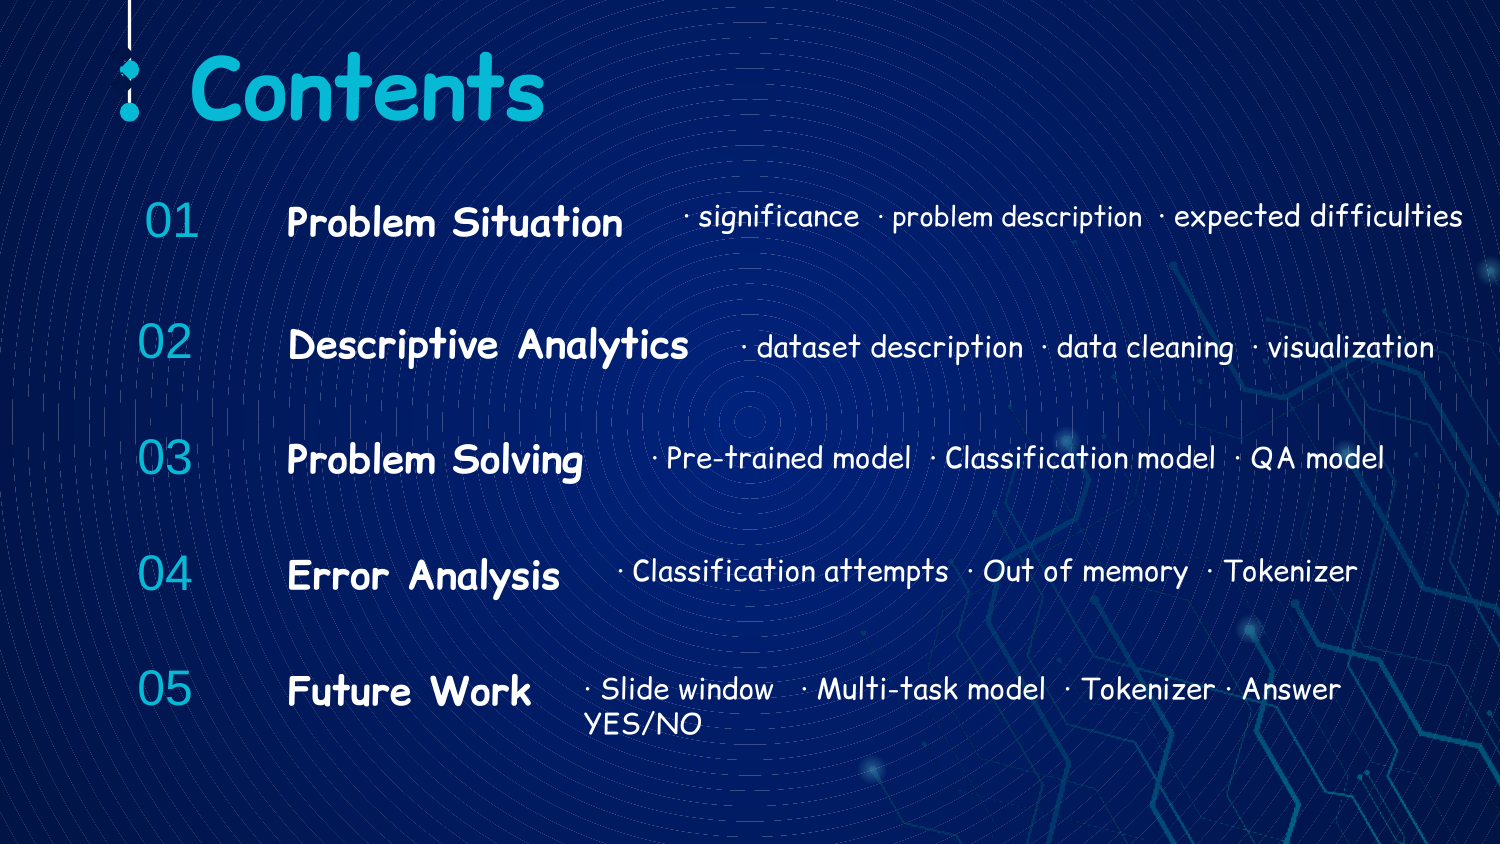

# Contents
🠺
🠺
01
Problem Situation
· significance  · problem description  · expected difficulties
02
Descriptive Analytics
· dataset description  · data cleaning  · visualization
03
Problem Solving
· Pre-trained model  · Classification model  · QA model
04
Error Analysis
· Classification attempts  · Out of memory  · Tokenizer
05
Future Work
· Slide window   · Multi-task model  · Tokenizer · Answer YES/NO